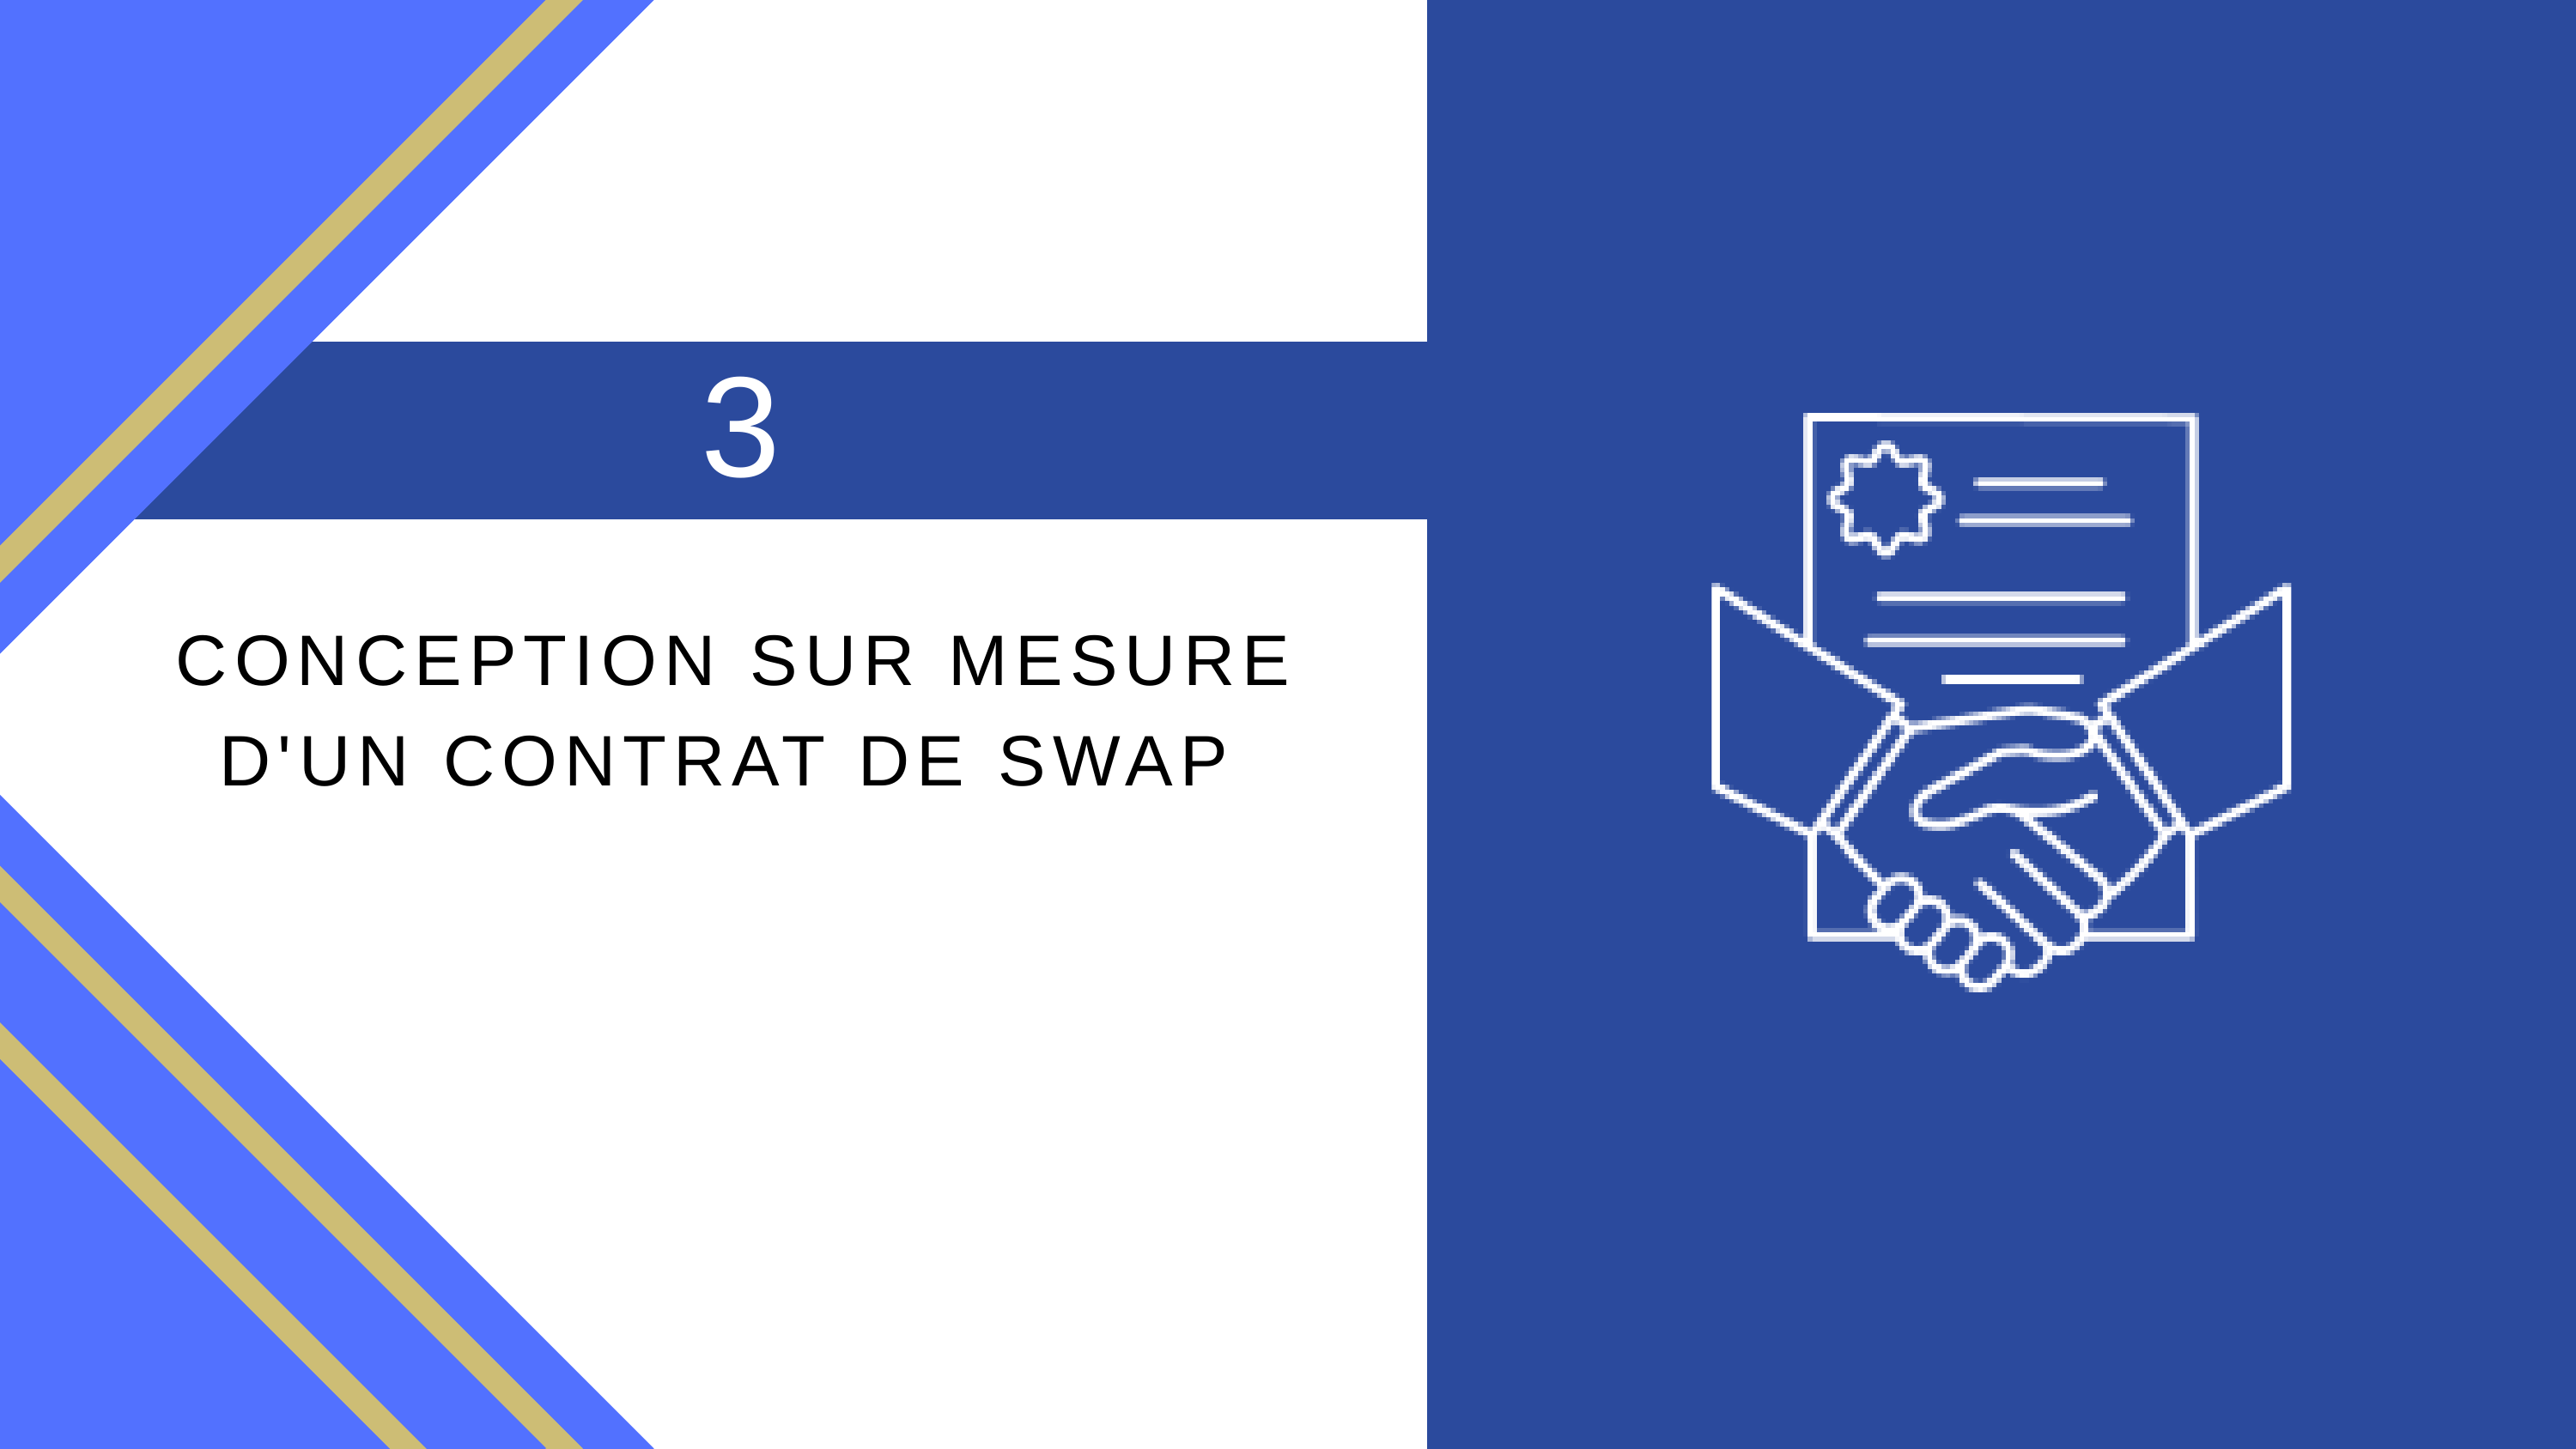

3

CONCEPTION SUR MESURE D'UN CONTRAT DE SWAP